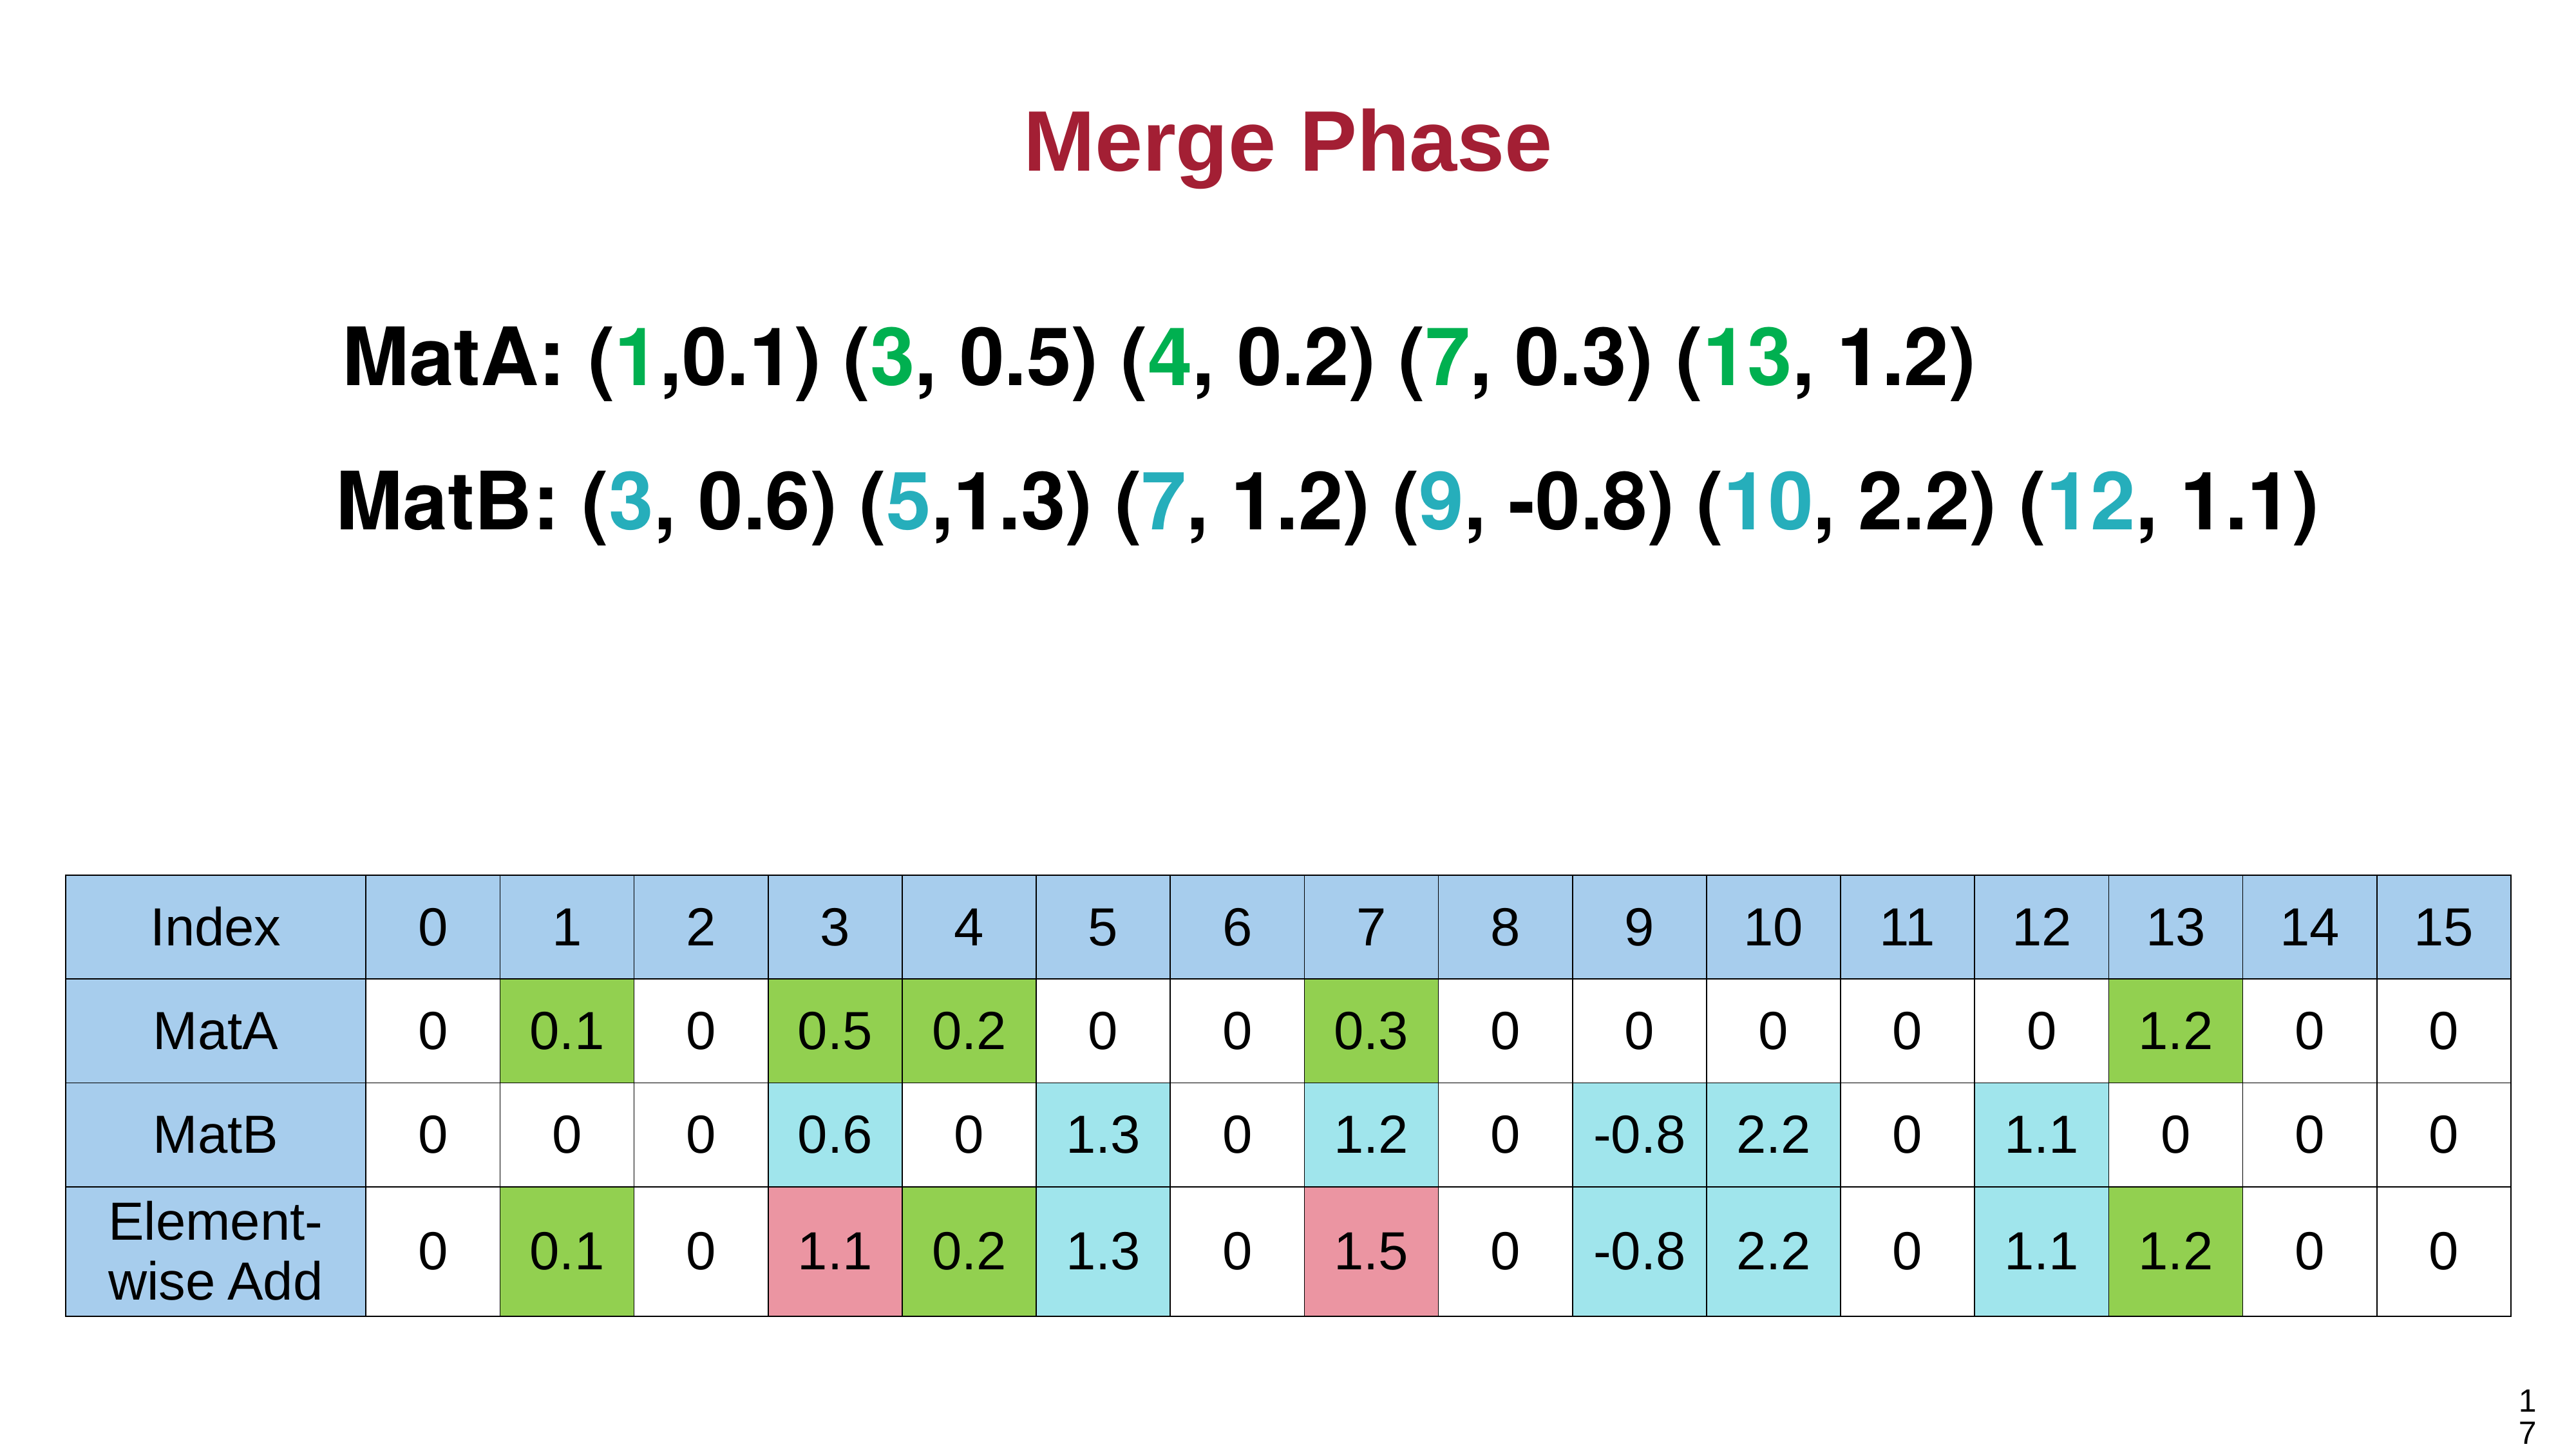

# Merge Phase
MatA: (1,0.1) (3, 0.5) (4, 0.2) (7, 0.3) (13, 1.2)
MatB: (3, 0.6) (5,1.3) (7, 1.2) (9, -0.8) (10, 2.2) (12, 1.1)
| Index | 0 | 1 | 2 | 3 | 4 | 5 | 6 | 7 | 8 | 9 | 10 | 11 | 12 | 13 | 14 | 15 |
| --- | --- | --- | --- | --- | --- | --- | --- | --- | --- | --- | --- | --- | --- | --- | --- | --- |
| MatA | 0 | 0.1 | 0 | 0.5 | 0.2 | 0 | 0 | 0.3 | 0 | 0 | 0 | 0 | 0 | 1.2 | 0 | 0 |
| MatB | 0 | 0 | 0 | 0.6 | 0 | 1.3 | 0 | 1.2 | 0 | -0.8 | 2.2 | 0 | 1.1 | 0 | 0 | 0 |
| Element-wise Add | 0 | 0.1 | 0 | 1.1 | 0.2 | 1.3 | 0 | 1.5 | 0 | -0.8 | 2.2 | 0 | 1.1 | 1.2 | 0 | 0 |
17